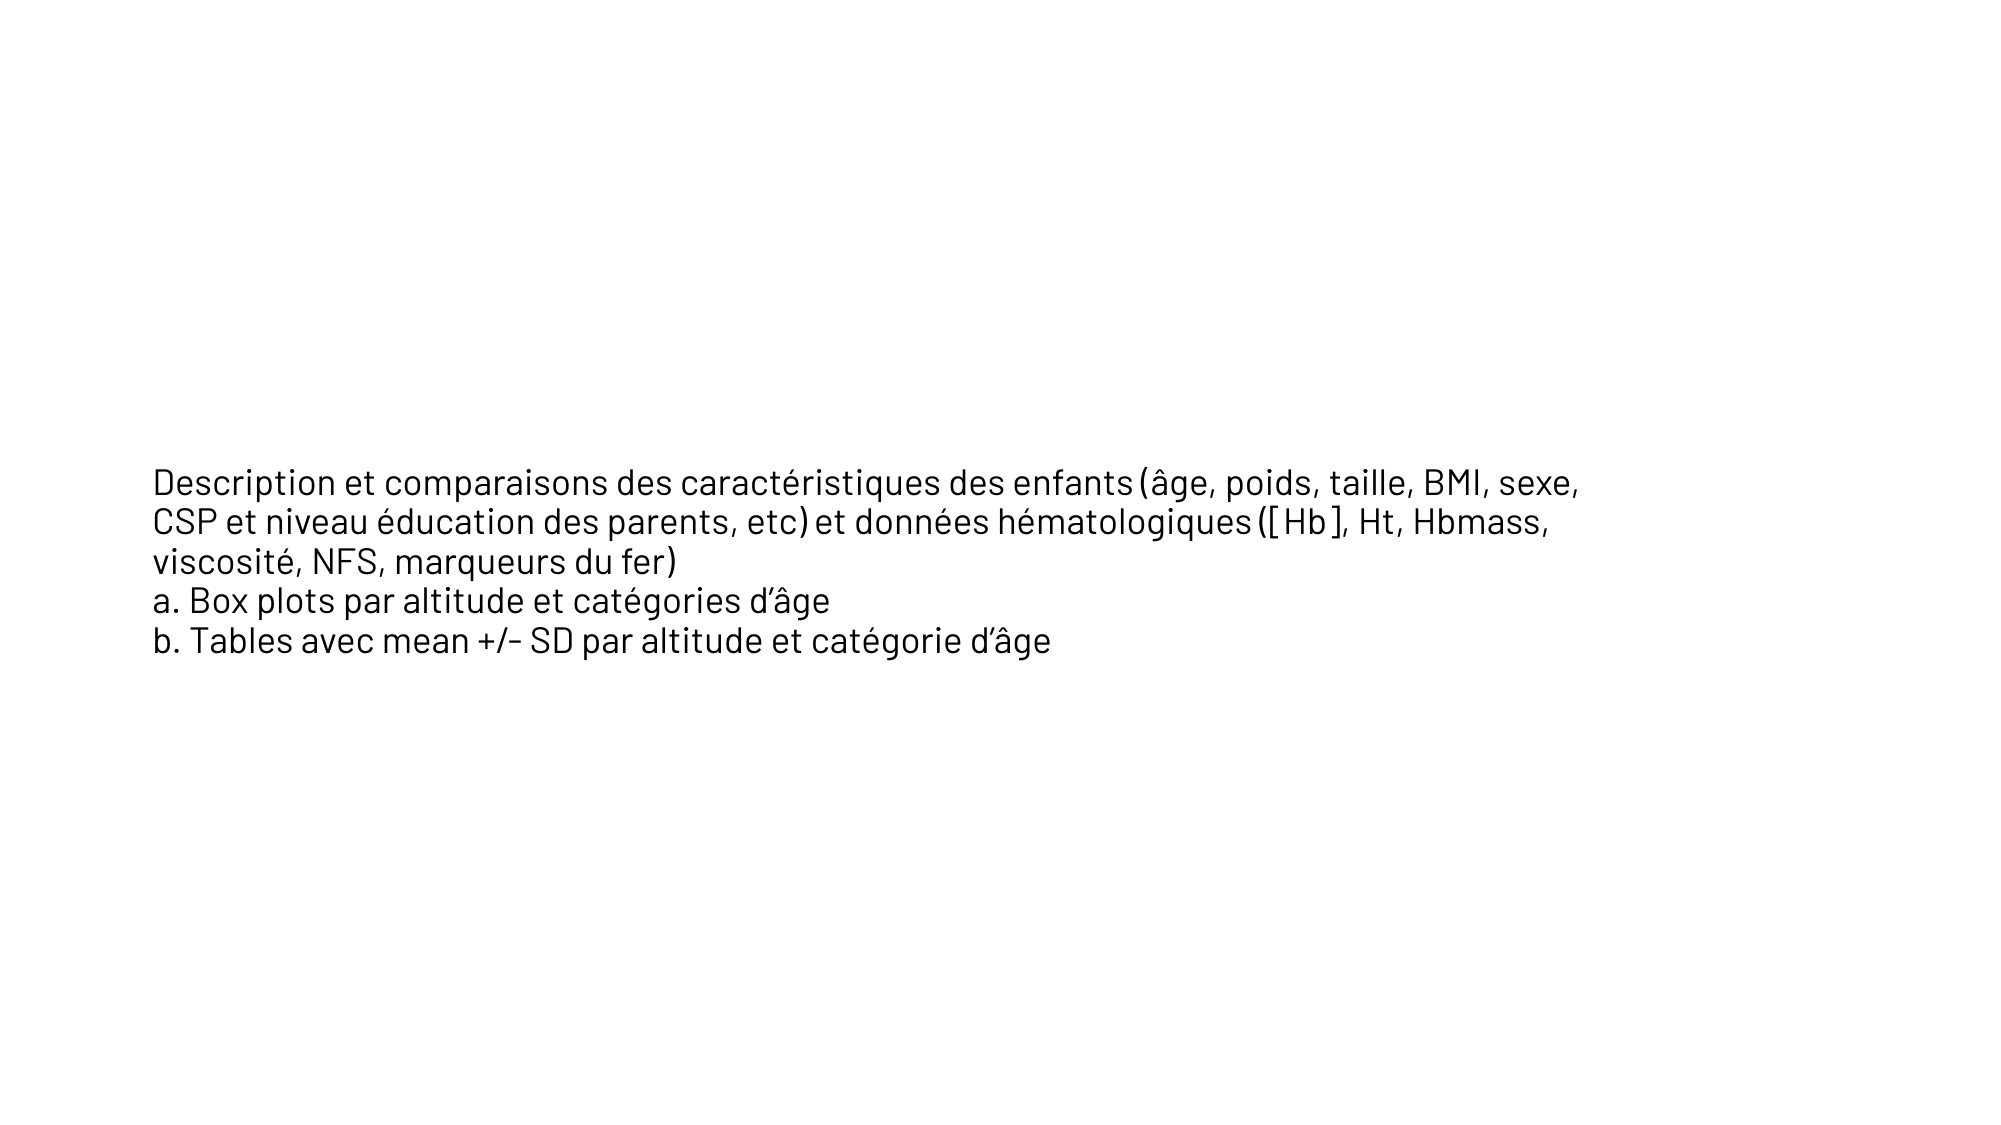

# Description et comparaisons des caractéristiques des enfants (âge, poids, taille, BMI, sexe, CSP et niveau éducation des parents, etc) et données hématologiques ([Hb], Ht, Hbmass, viscosité, NFS, marqueurs du fer) a. Box plots par altitude et catégories d’âge b. Tables avec mean +/- SD par altitude et catégorie d’âge